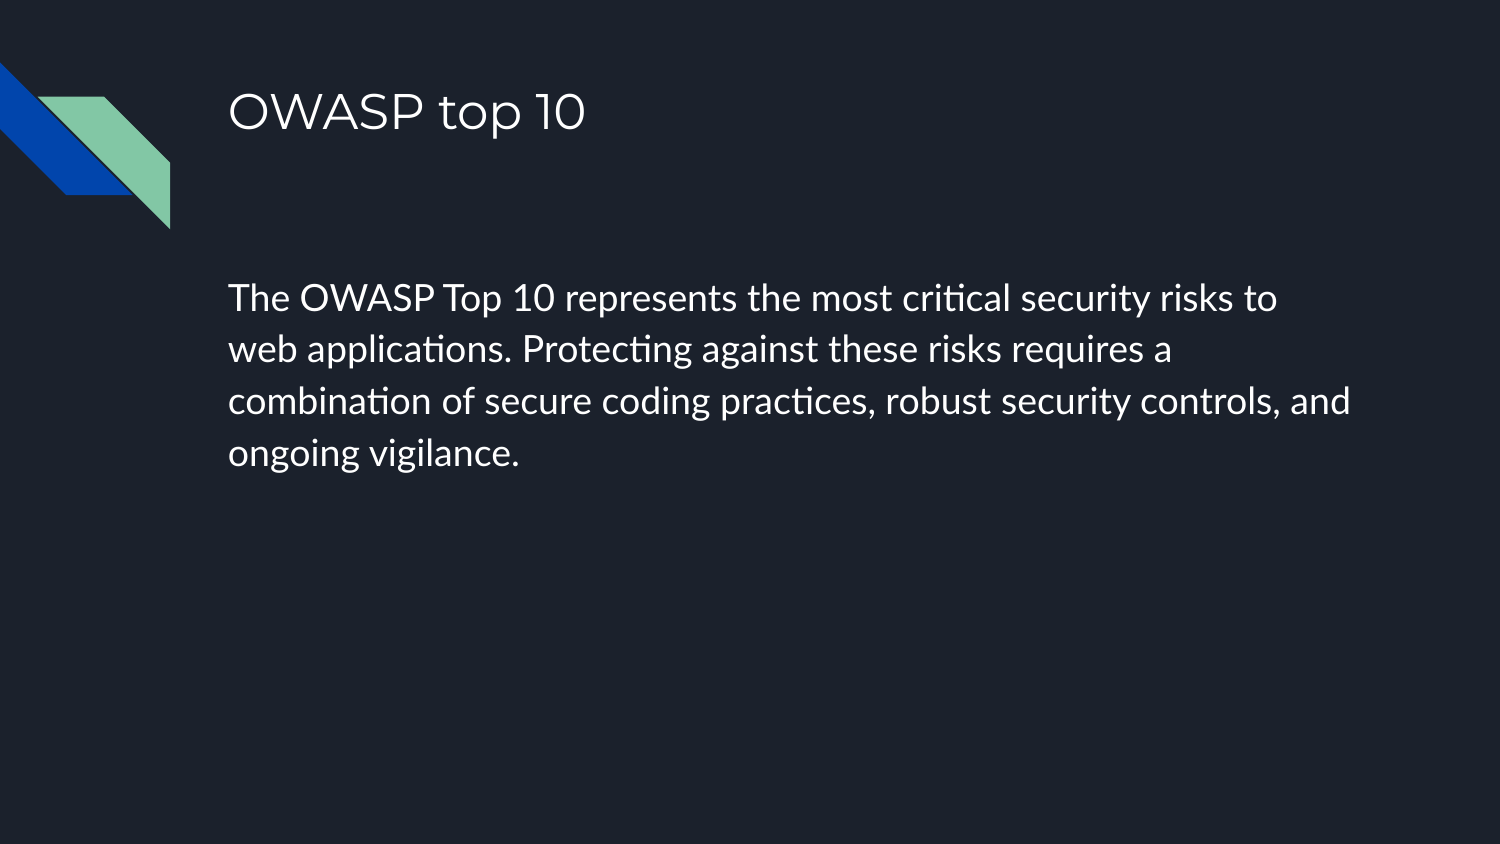

# OWASP top 10
The OWASP Top 10 represents the most critical security risks to web applications. Protecting against these risks requires a combination of secure coding practices, robust security controls, and ongoing vigilance.